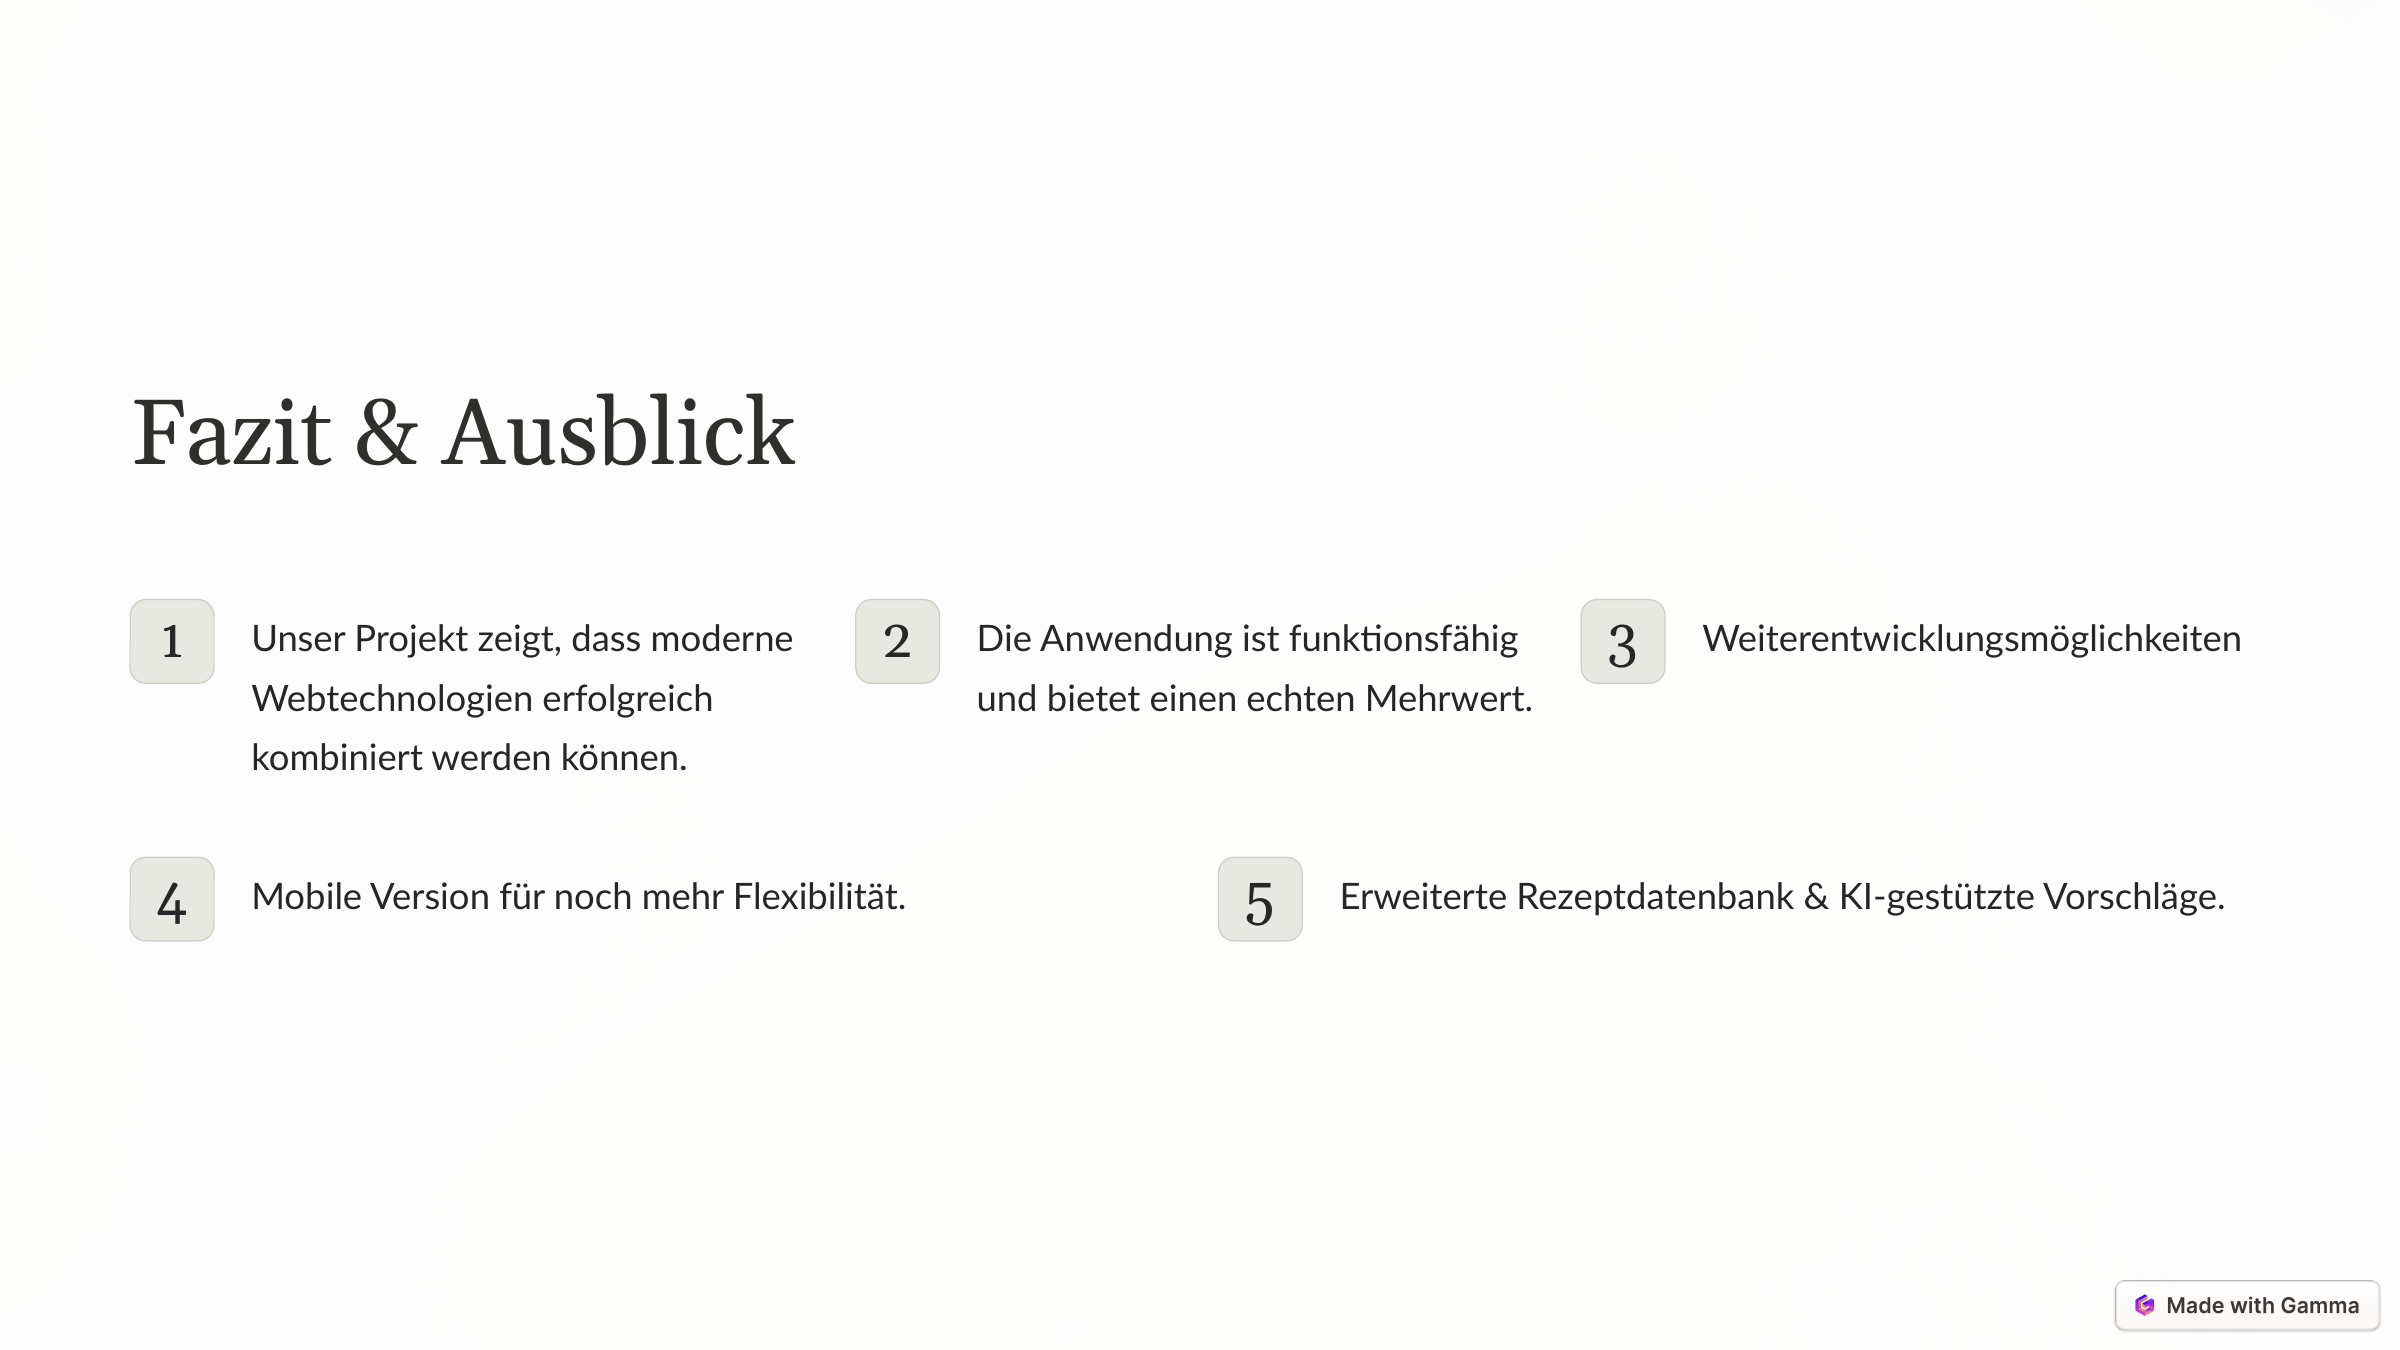

Fazit & Ausblick

Unser Projekt zeigt, dass moderne Webtechnologien erfolgreich kombiniert werden können.

Die Anwendung ist funktionsfähig und bietet einen echten Mehrwert.

Weiterentwicklungsmöglichkeiten
1
2
3

Mobile Version für noch mehr Flexibilität.

Erweiterte Rezeptdatenbank & KI-gestützte Vorschläge.
4
5